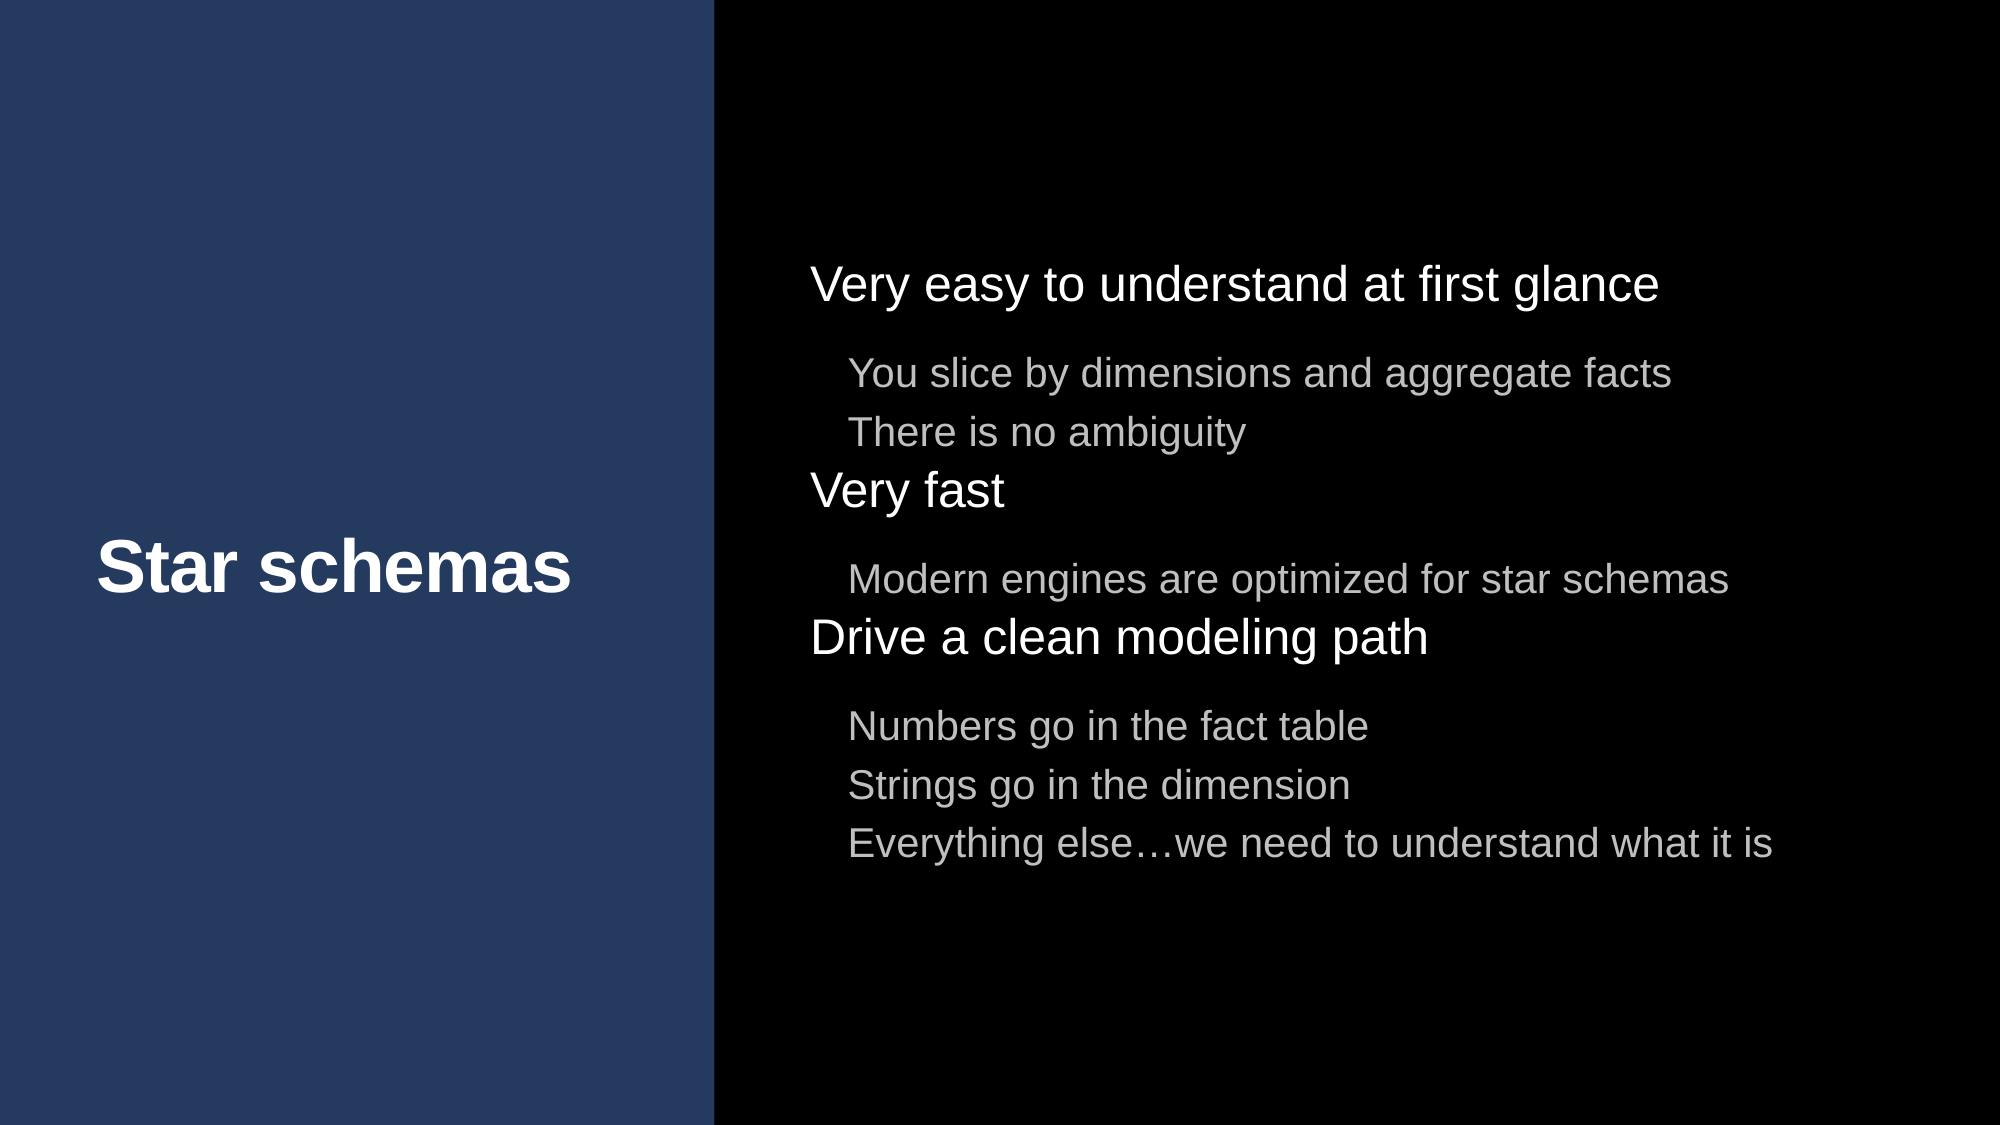

# Star schemas
Very easy to understand at first glance
You slice by dimensions and aggregate facts
There is no ambiguity
Very fast
Modern engines are optimized for star schemas
Drive a clean modeling path
Numbers go in the fact table
Strings go in the dimension
Everything else…we need to understand what it is